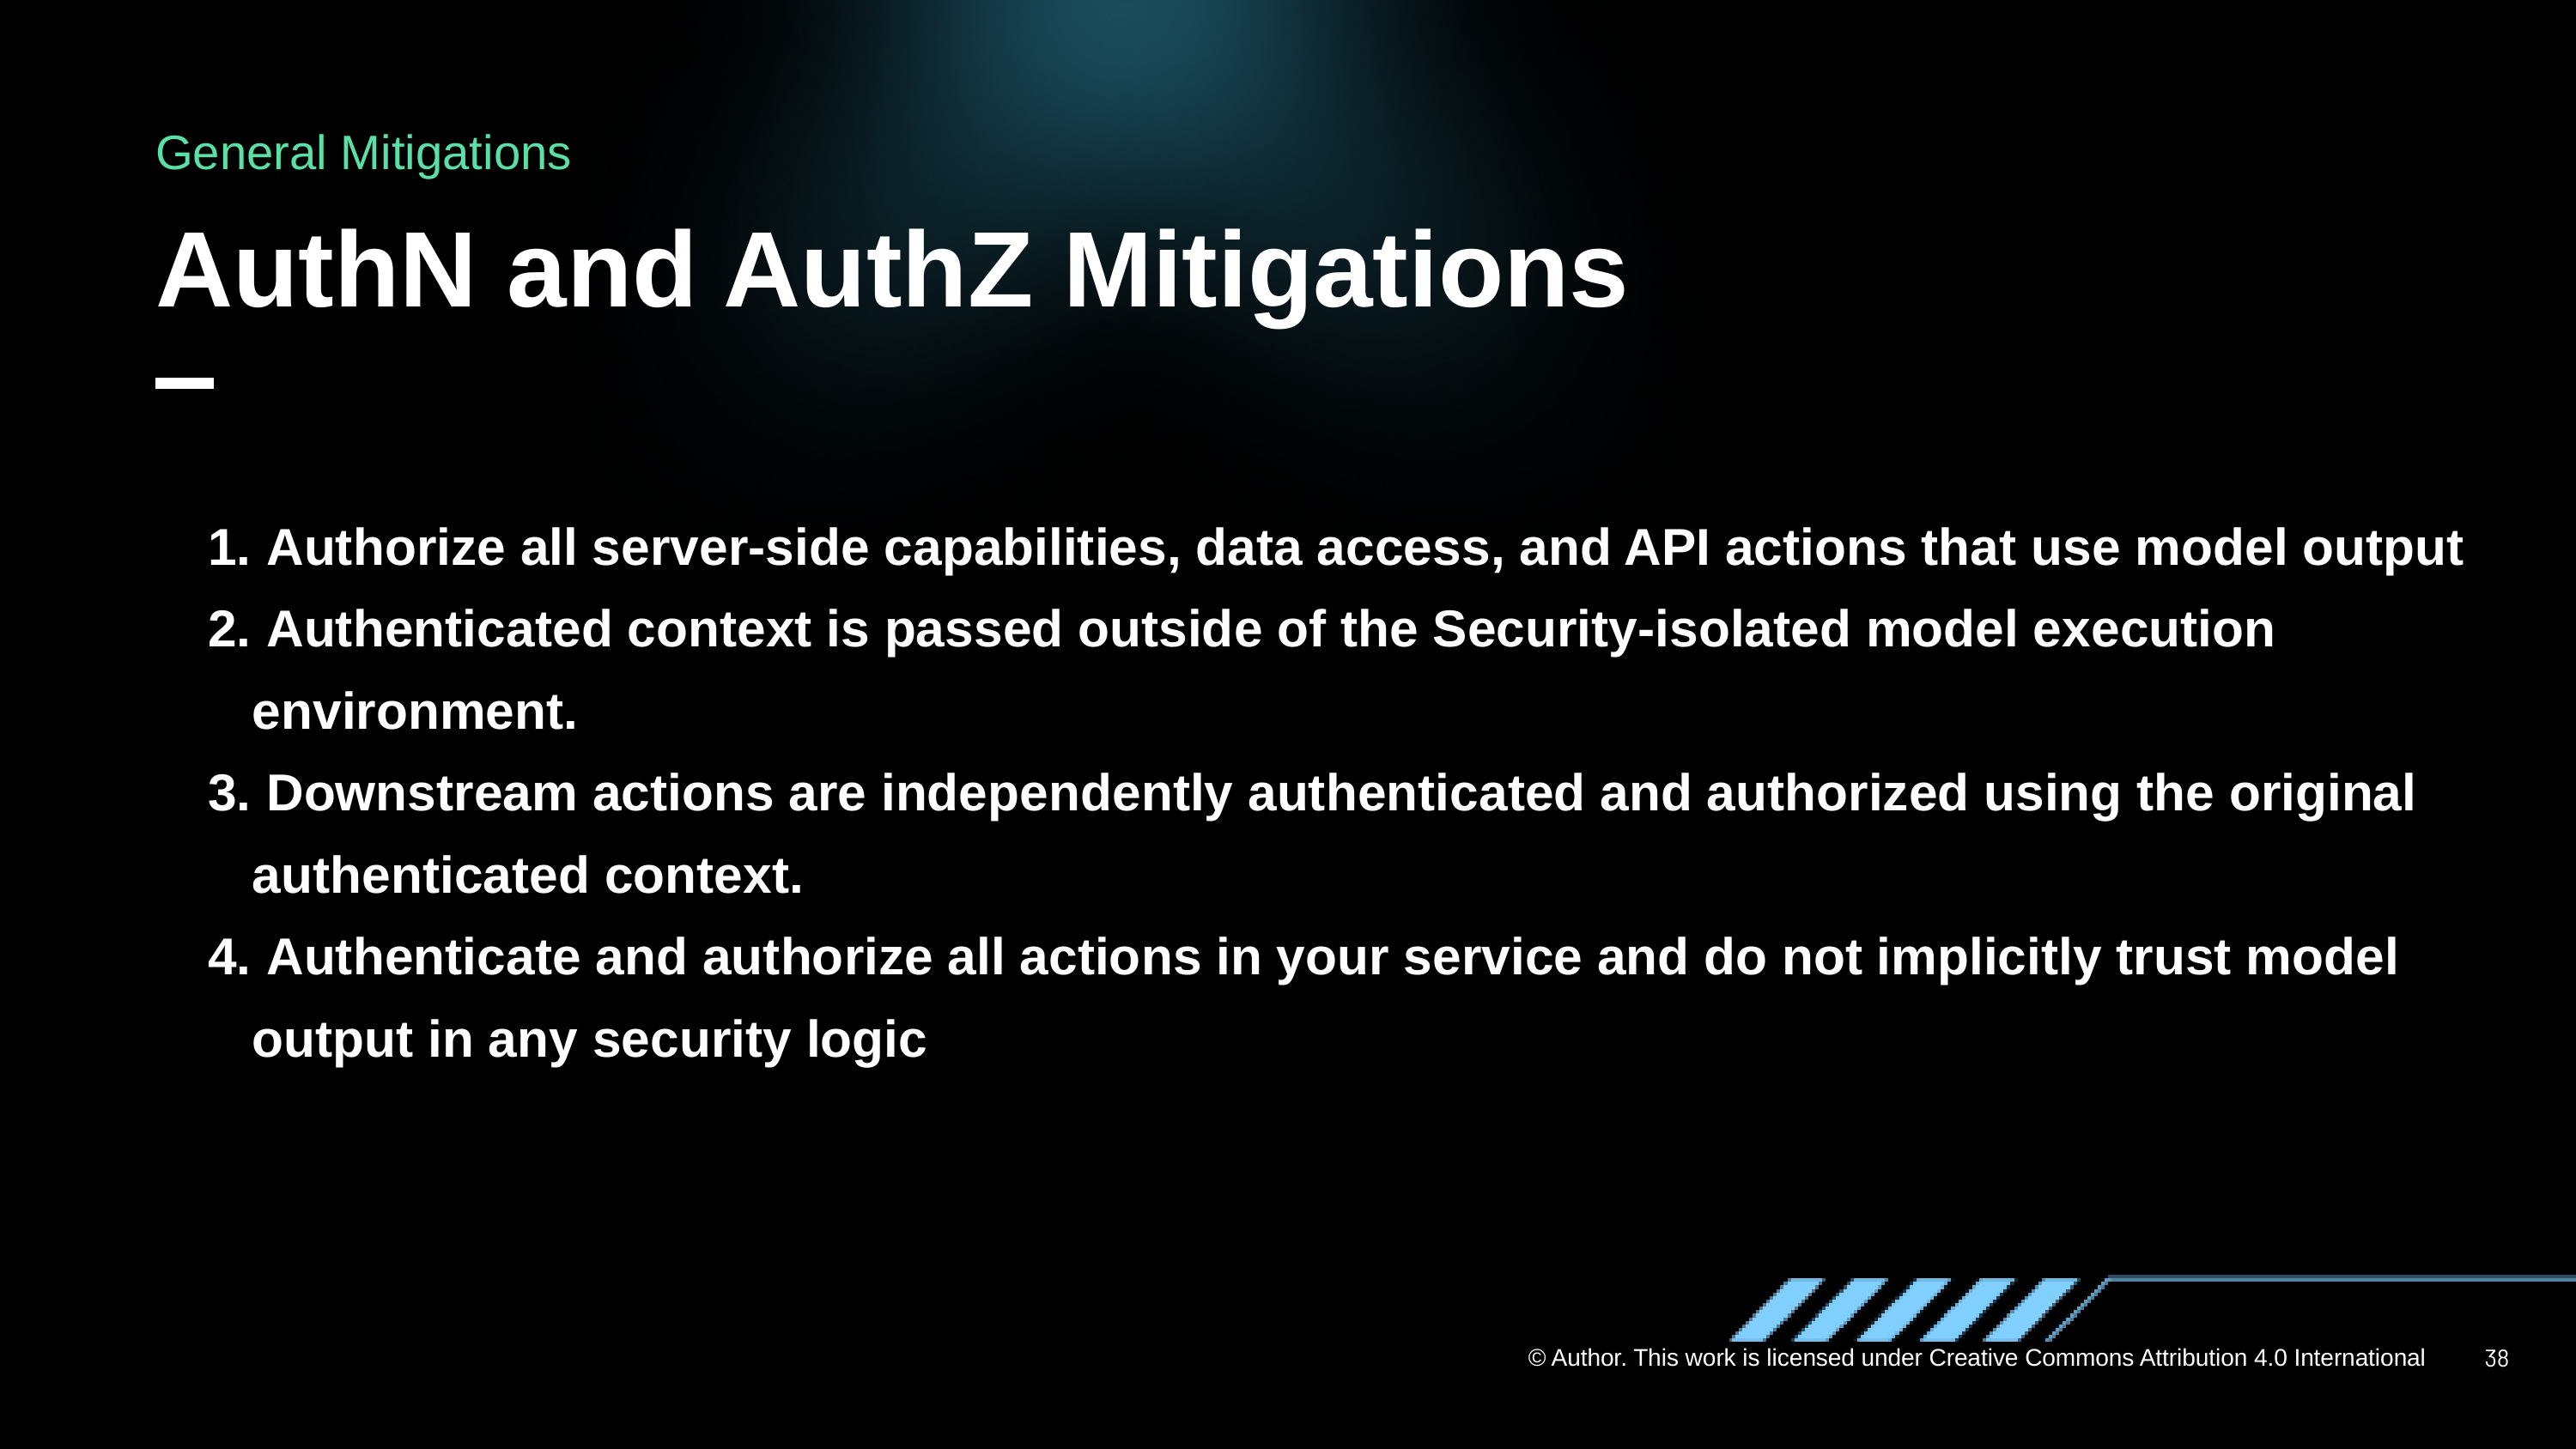

General Mitigations

AuthN and AuthZ Mitigations

 Authorize all server-side capabilities, data access, and API actions that use model output
 Authenticated context is passed outside of the Security-isolated model execution environment.
 Downstream actions are independently authenticated and authorized using the original authenticated context.
 Authenticate and authorize all actions in your service and do not implicitly trust model output in any security logic

© Author. This work is licensed under Creative Commons Attribution 4.0 International

38